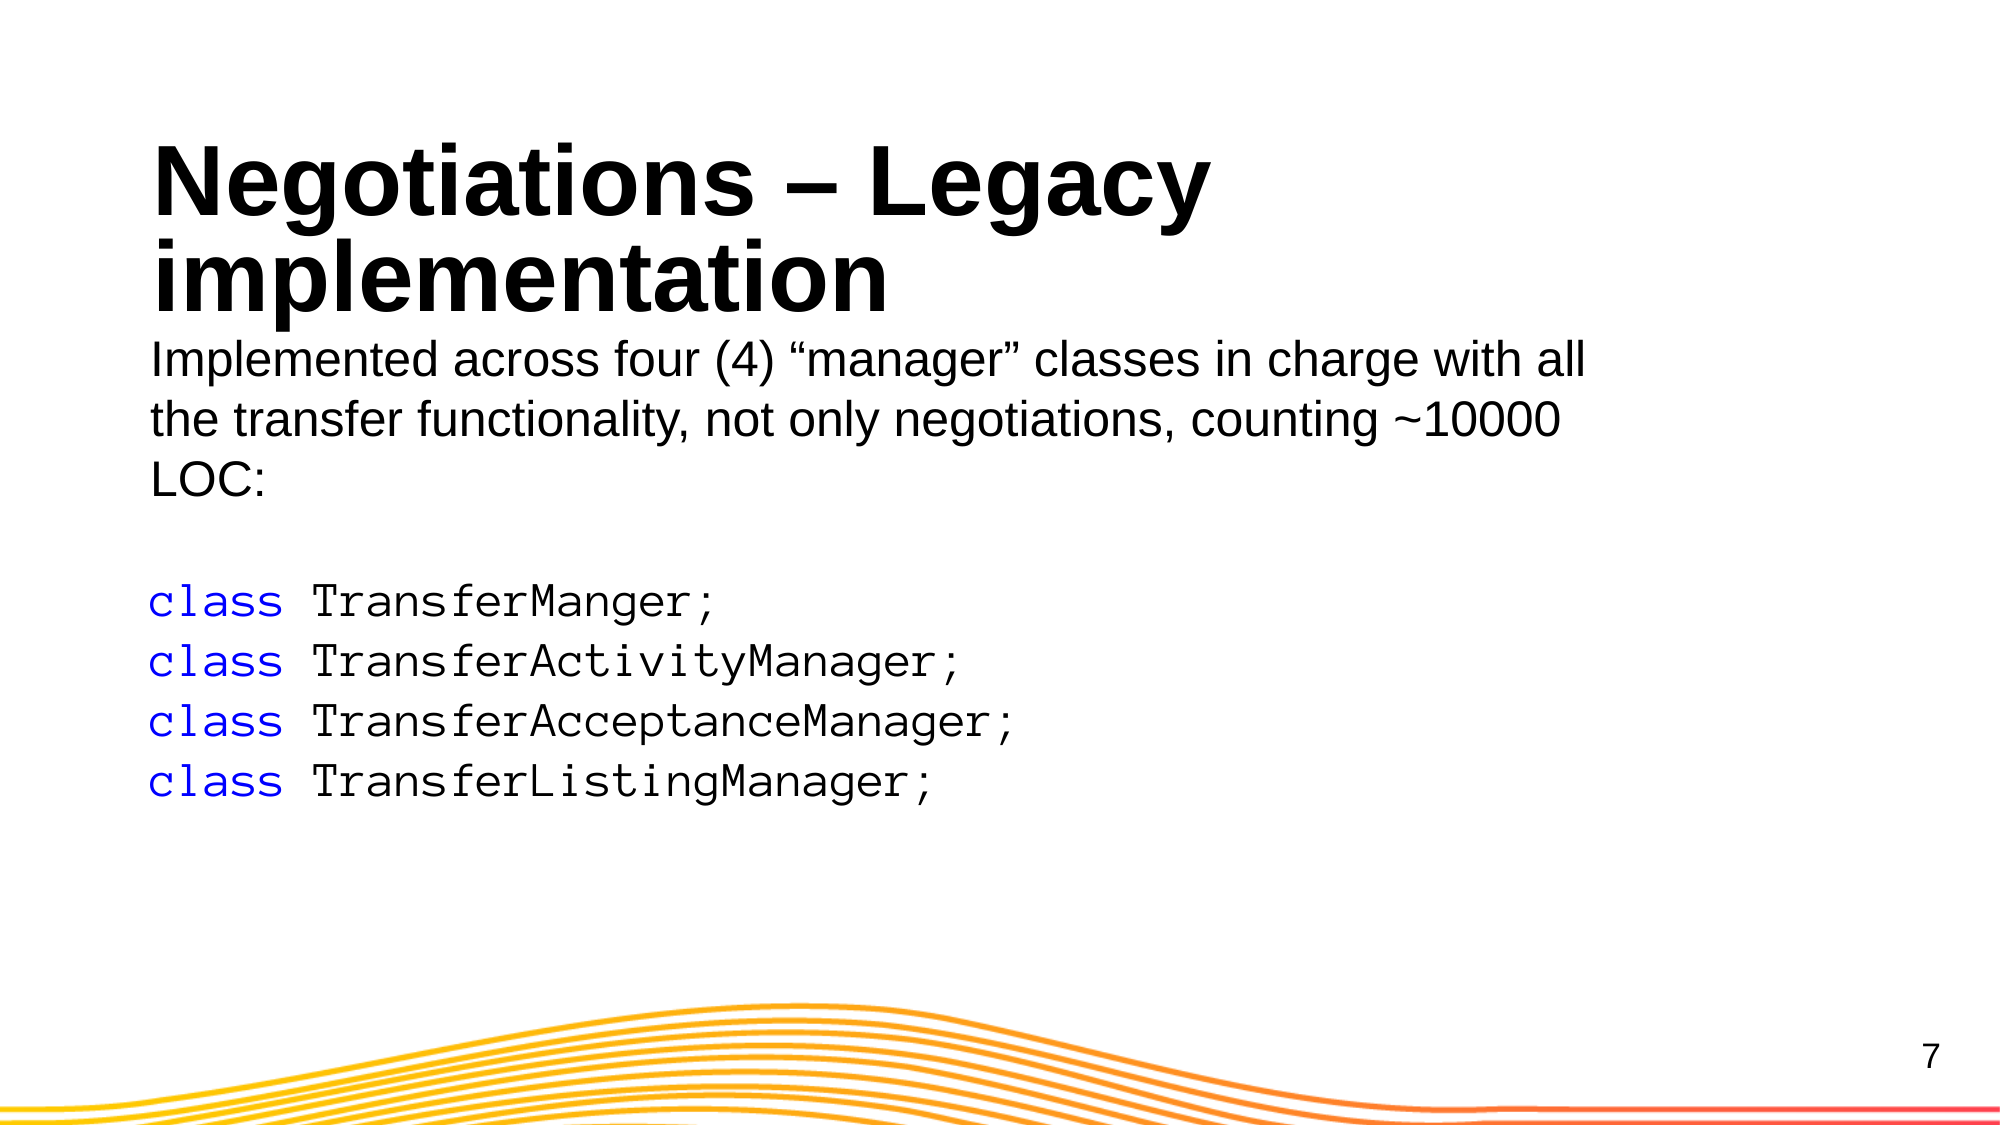

Negotiations – Legacy implementation

Implemented across four (4) “manager” classes in charge with all the transfer functionality, not only negotiations, counting ~10000 LOC:

class TransferManger;
class TransferActivityManager;
class TransferAcceptanceManager;
class TransferListingManager;

7